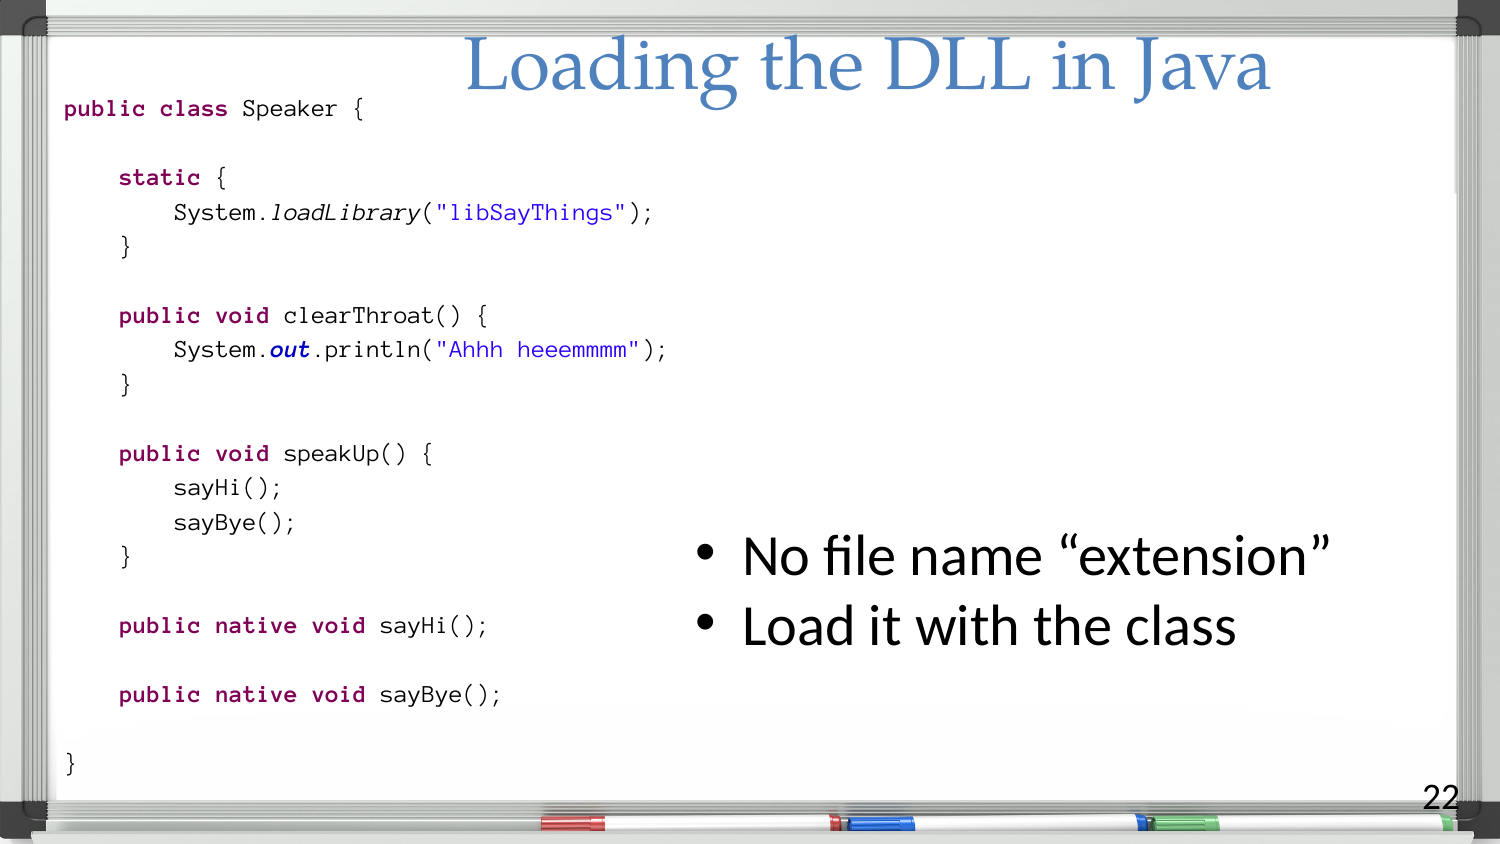

# Loading the DLL in Java

public class Speaker {

    static {
        System.loadLibrary("libSayThings");
    }

    public void clearThroat() {
        System.out.println("Ahhh heeemmmm");
    }

    public void speakUp() {
        sayHi();
        sayBye();
    }

    public native void sayHi();

    public native void sayBye();

}

No file name “extension”
Load it with the class

22
Streams of bytes … two ways (into your program and out of your program)
Disks, consoles, sockets, keyboards, printers
Know how to talk streams and you can talk to anything
Initialization (constructor) is different. Use is the same.